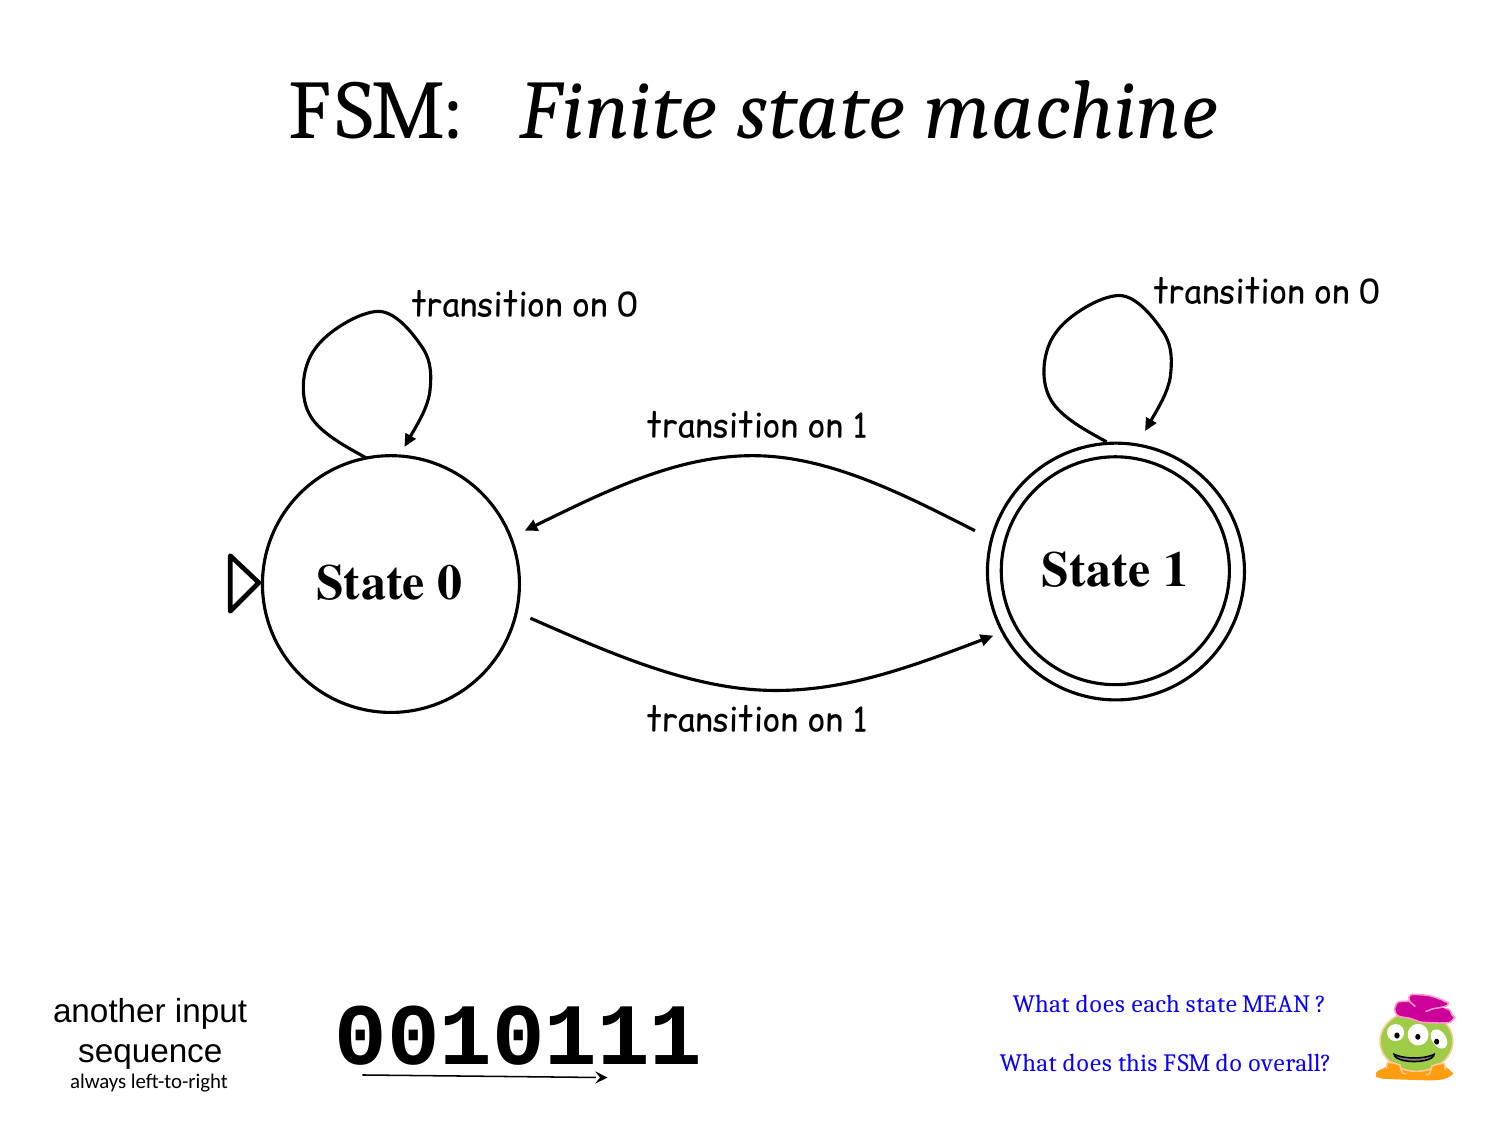

FSM:   Finite state machine
transition on 0
transition on 0

transition on 1

State 1
State 0

transition on 1
0010111
What does each state MEAN ?
another input sequence

What does this FSM do overall?
always left-to-right